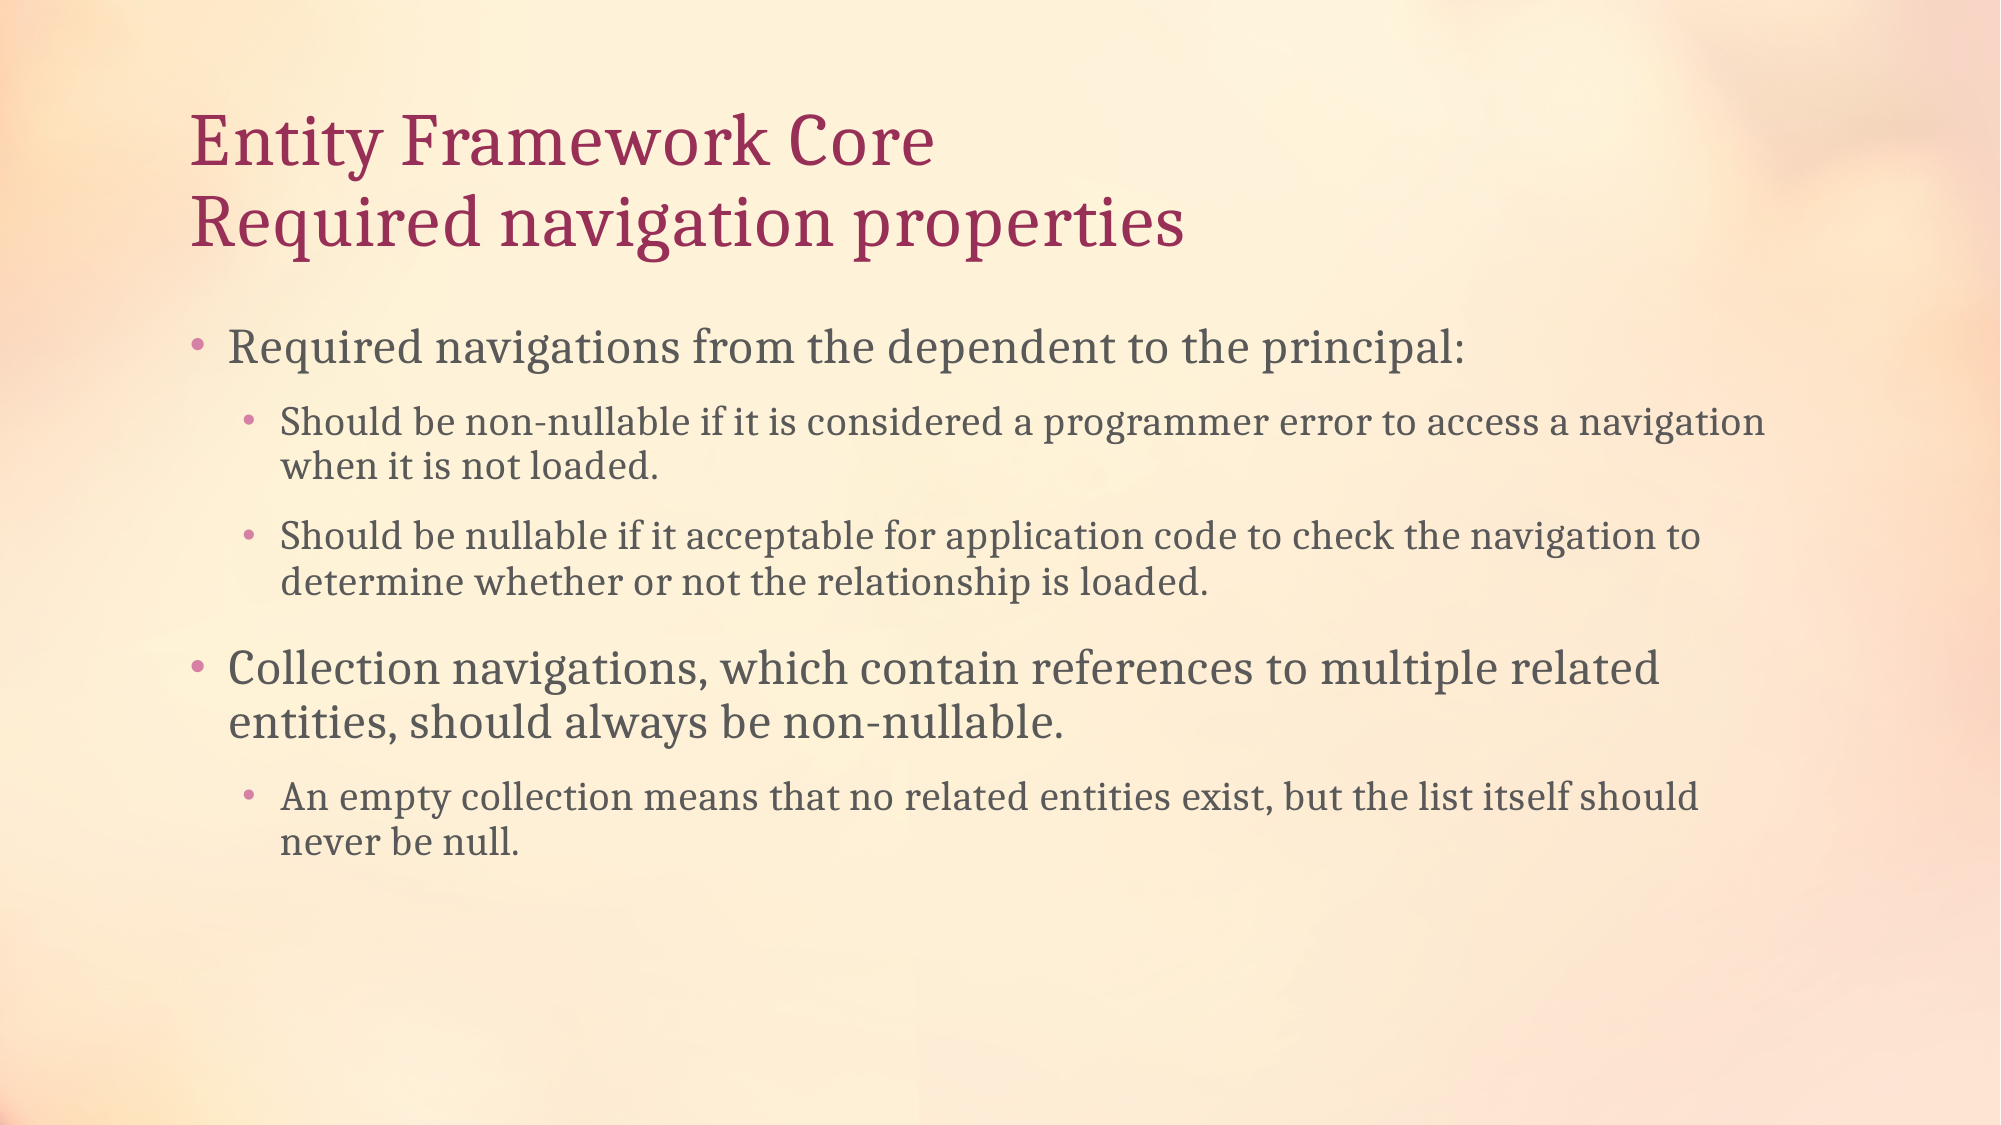

# Entity Framework Core Required navigation properties
Required navigations from the dependent to the principal:
Should be non-nullable if it is considered a programmer error to access a navigation when it is not loaded.
Should be nullable if it acceptable for application code to check the navigation to determine whether or not the relationship is loaded.
Collection navigations, which contain references to multiple related entities, should always be non-nullable.
An empty collection means that no related entities exist, but the list itself should never be null.